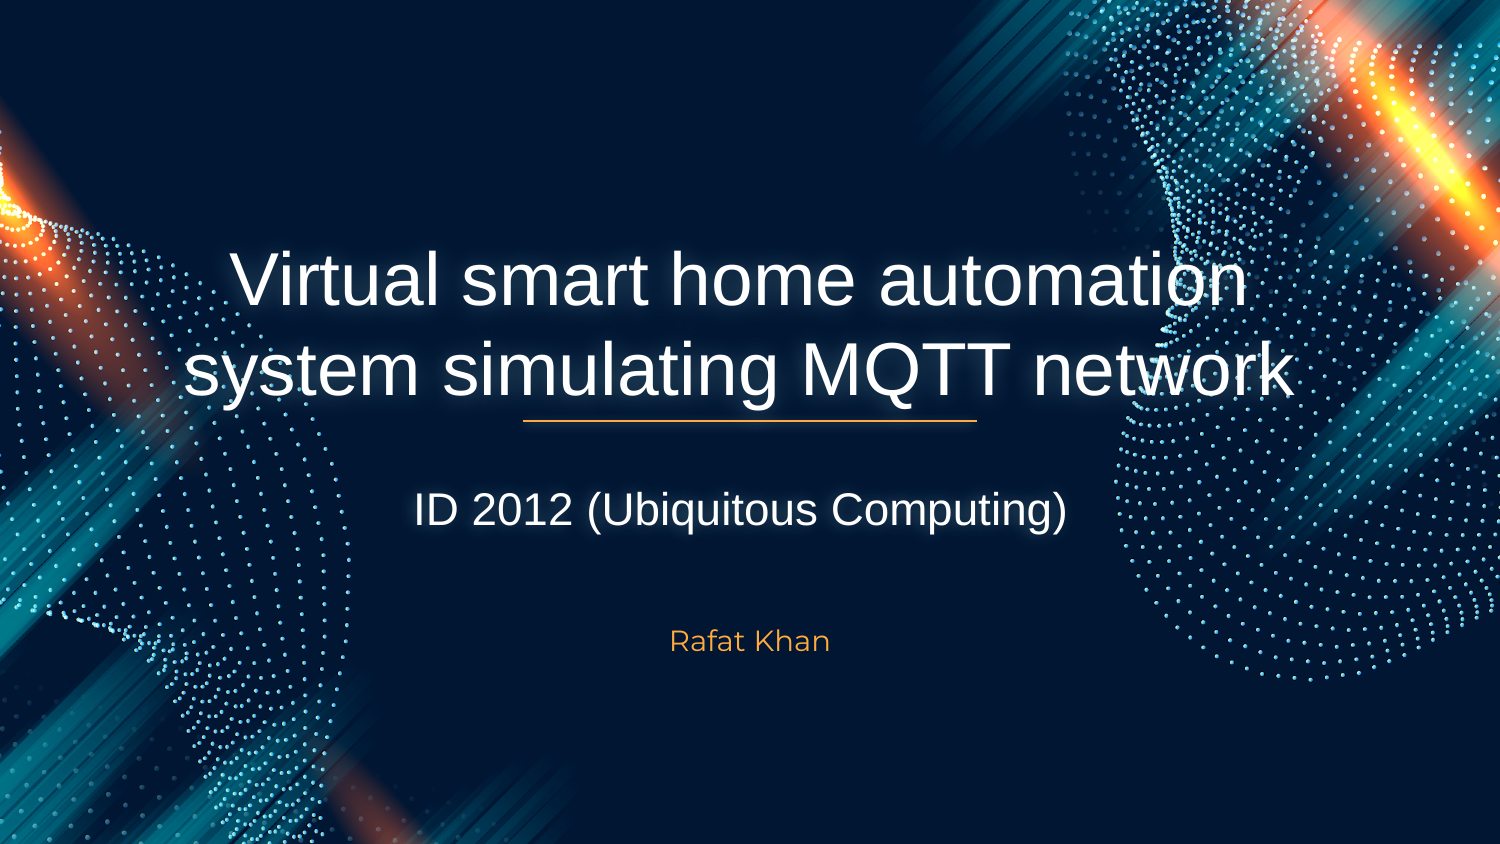

# Virtual smart home automation system simulating MQTT network
ID 2012 (Ubiquitous Computing)
Rafat Khan